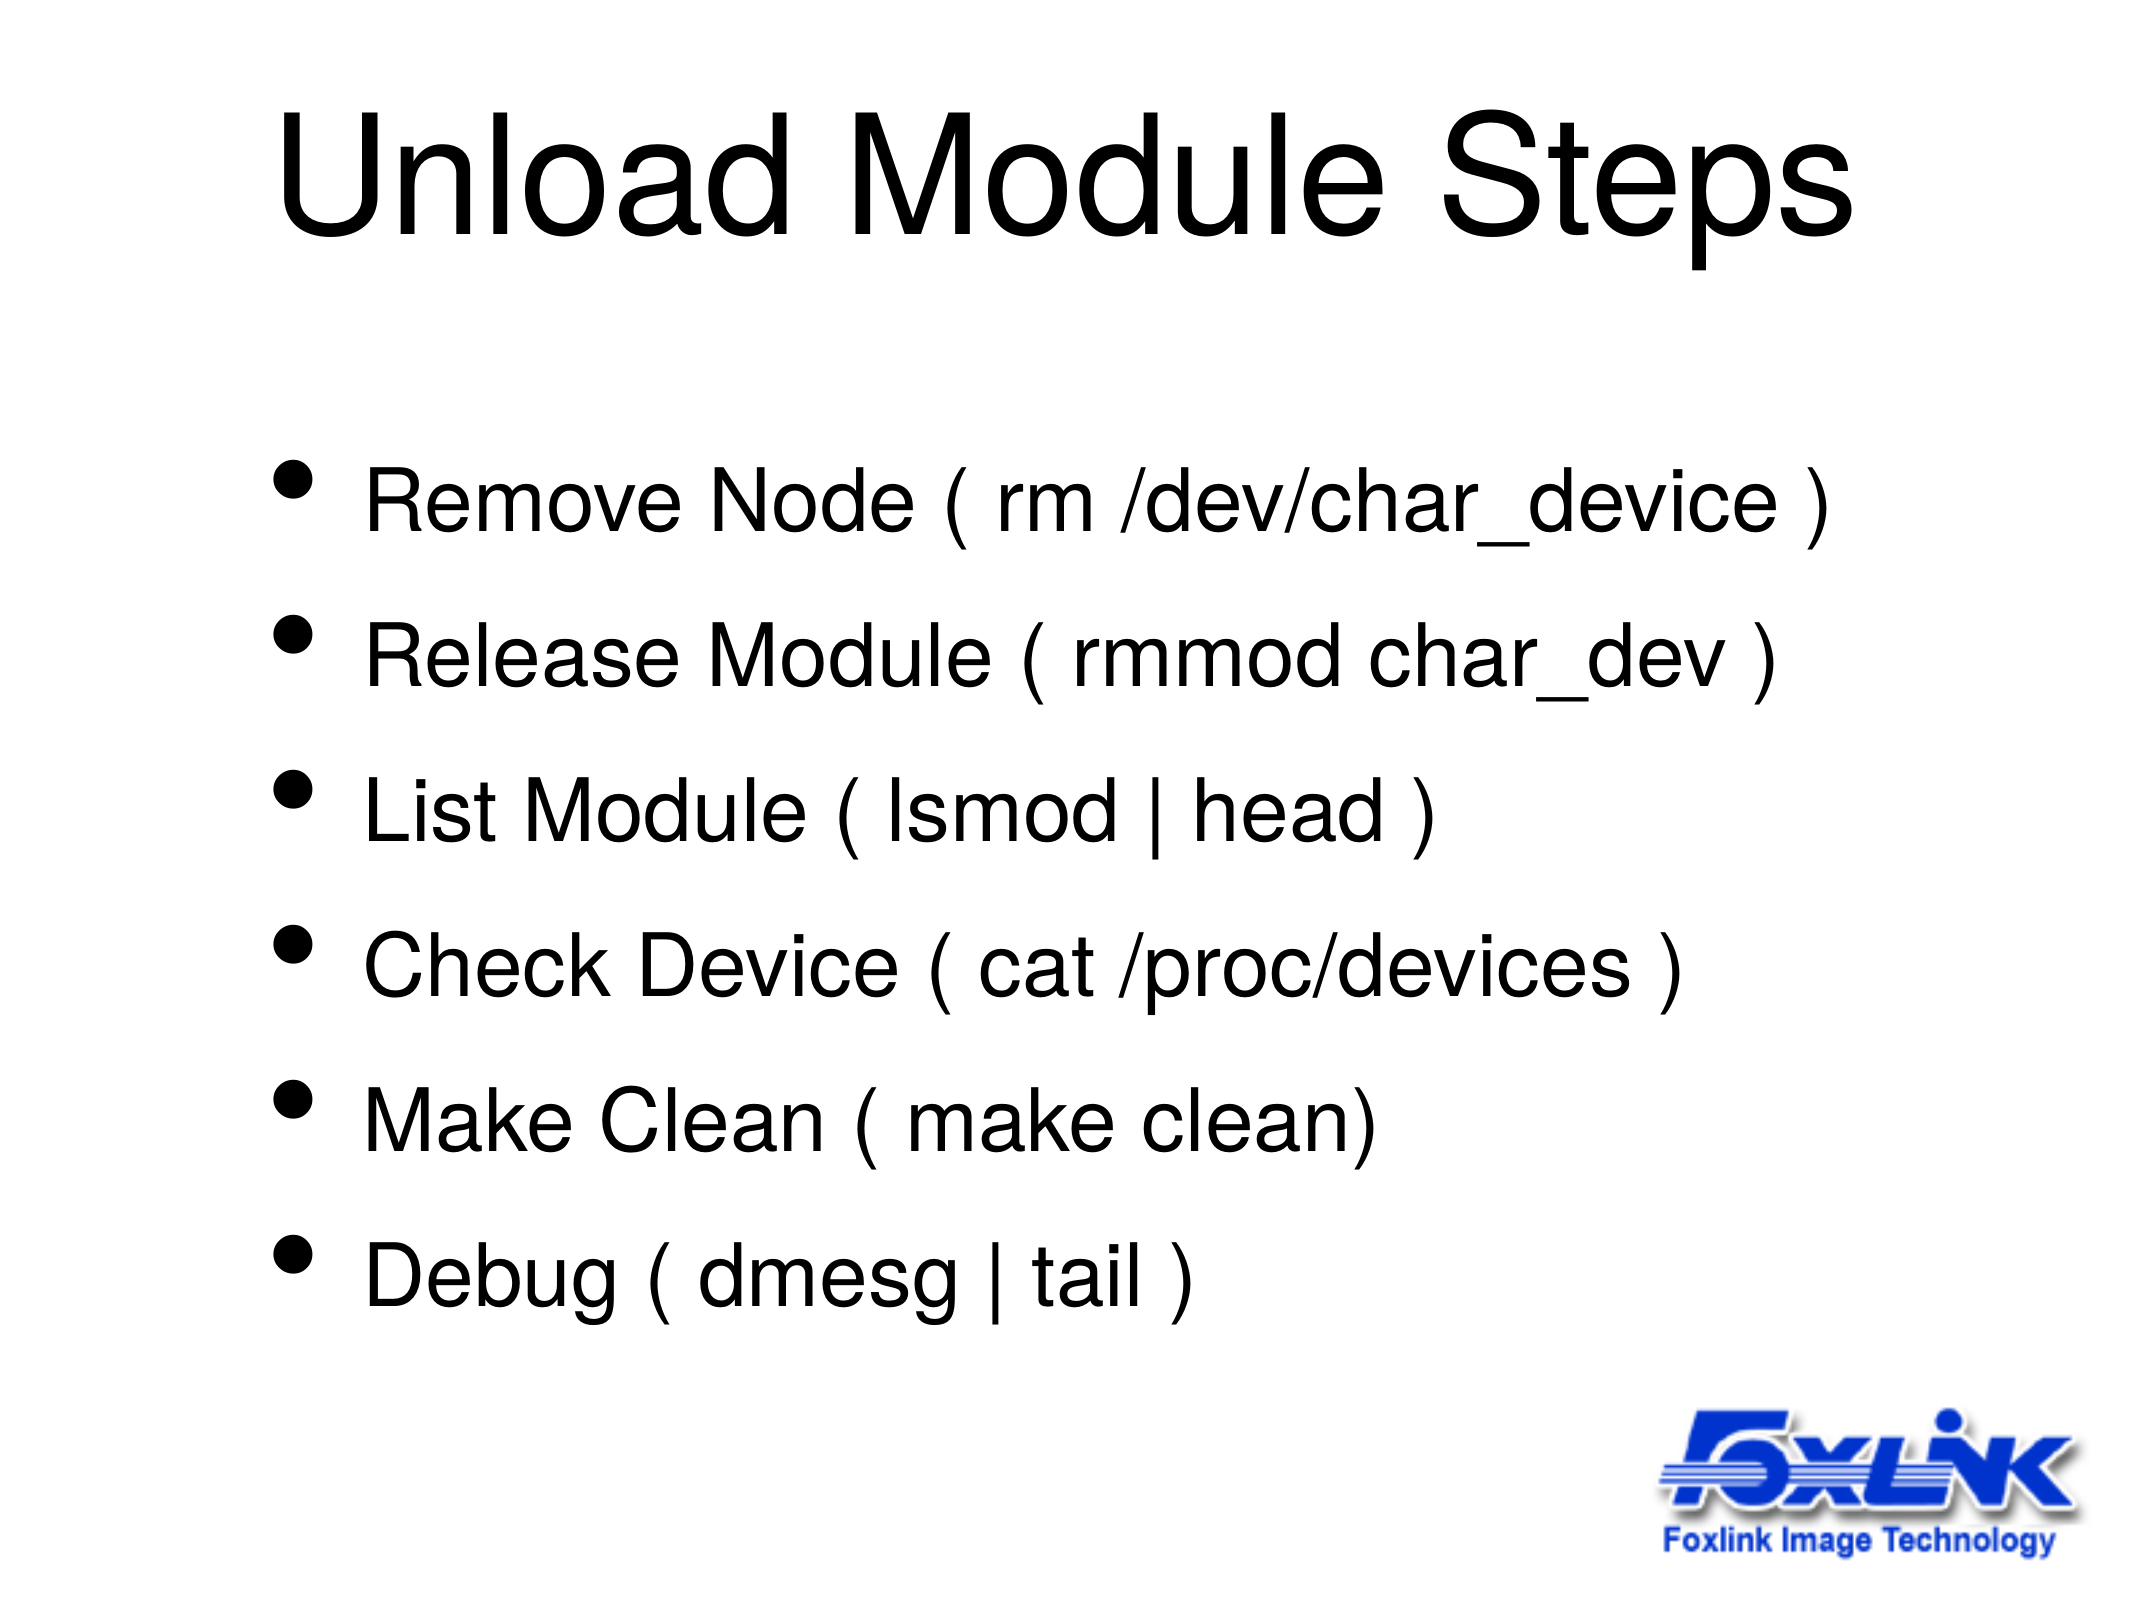

# Unload Module Steps
Remove Node ( rm /dev/char_device )
Release Module ( rmmod char_dev )
List Module ( lsmod | head )
Check Device ( cat /proc/devices )
Make Clean ( make clean)
Debug ( dmesg | tail )